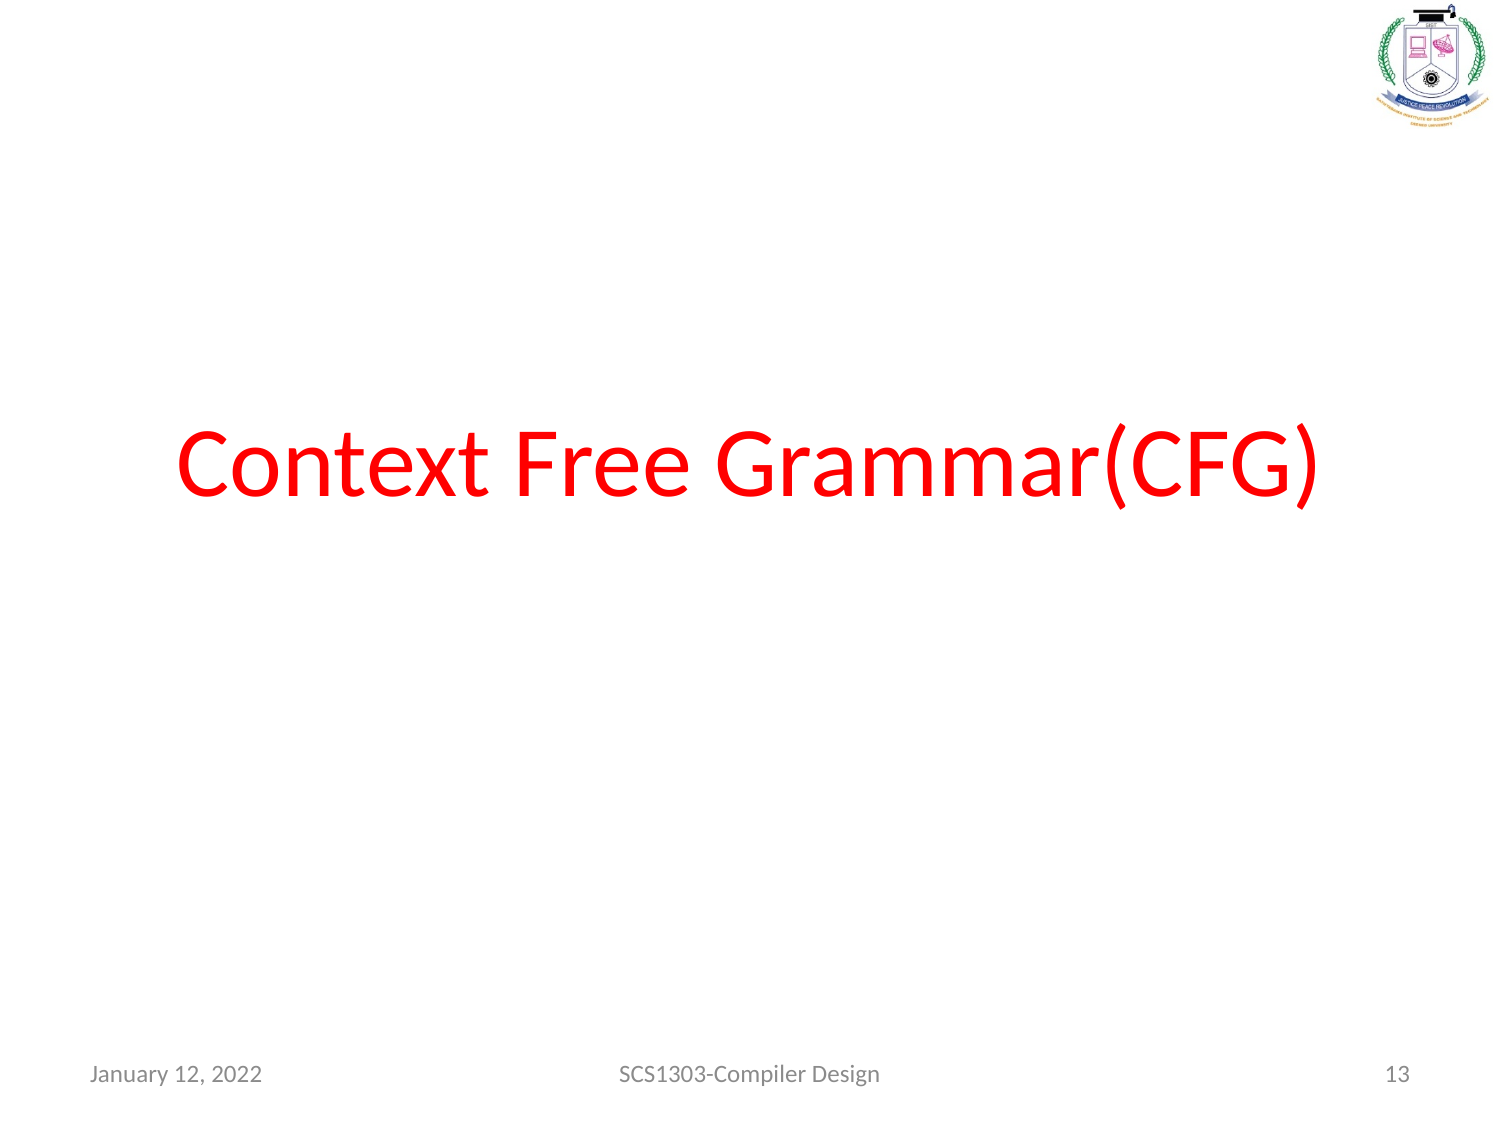

Context Free Grammar(CFG)
January 12, 2022
SCS1303-Compiler Design
13